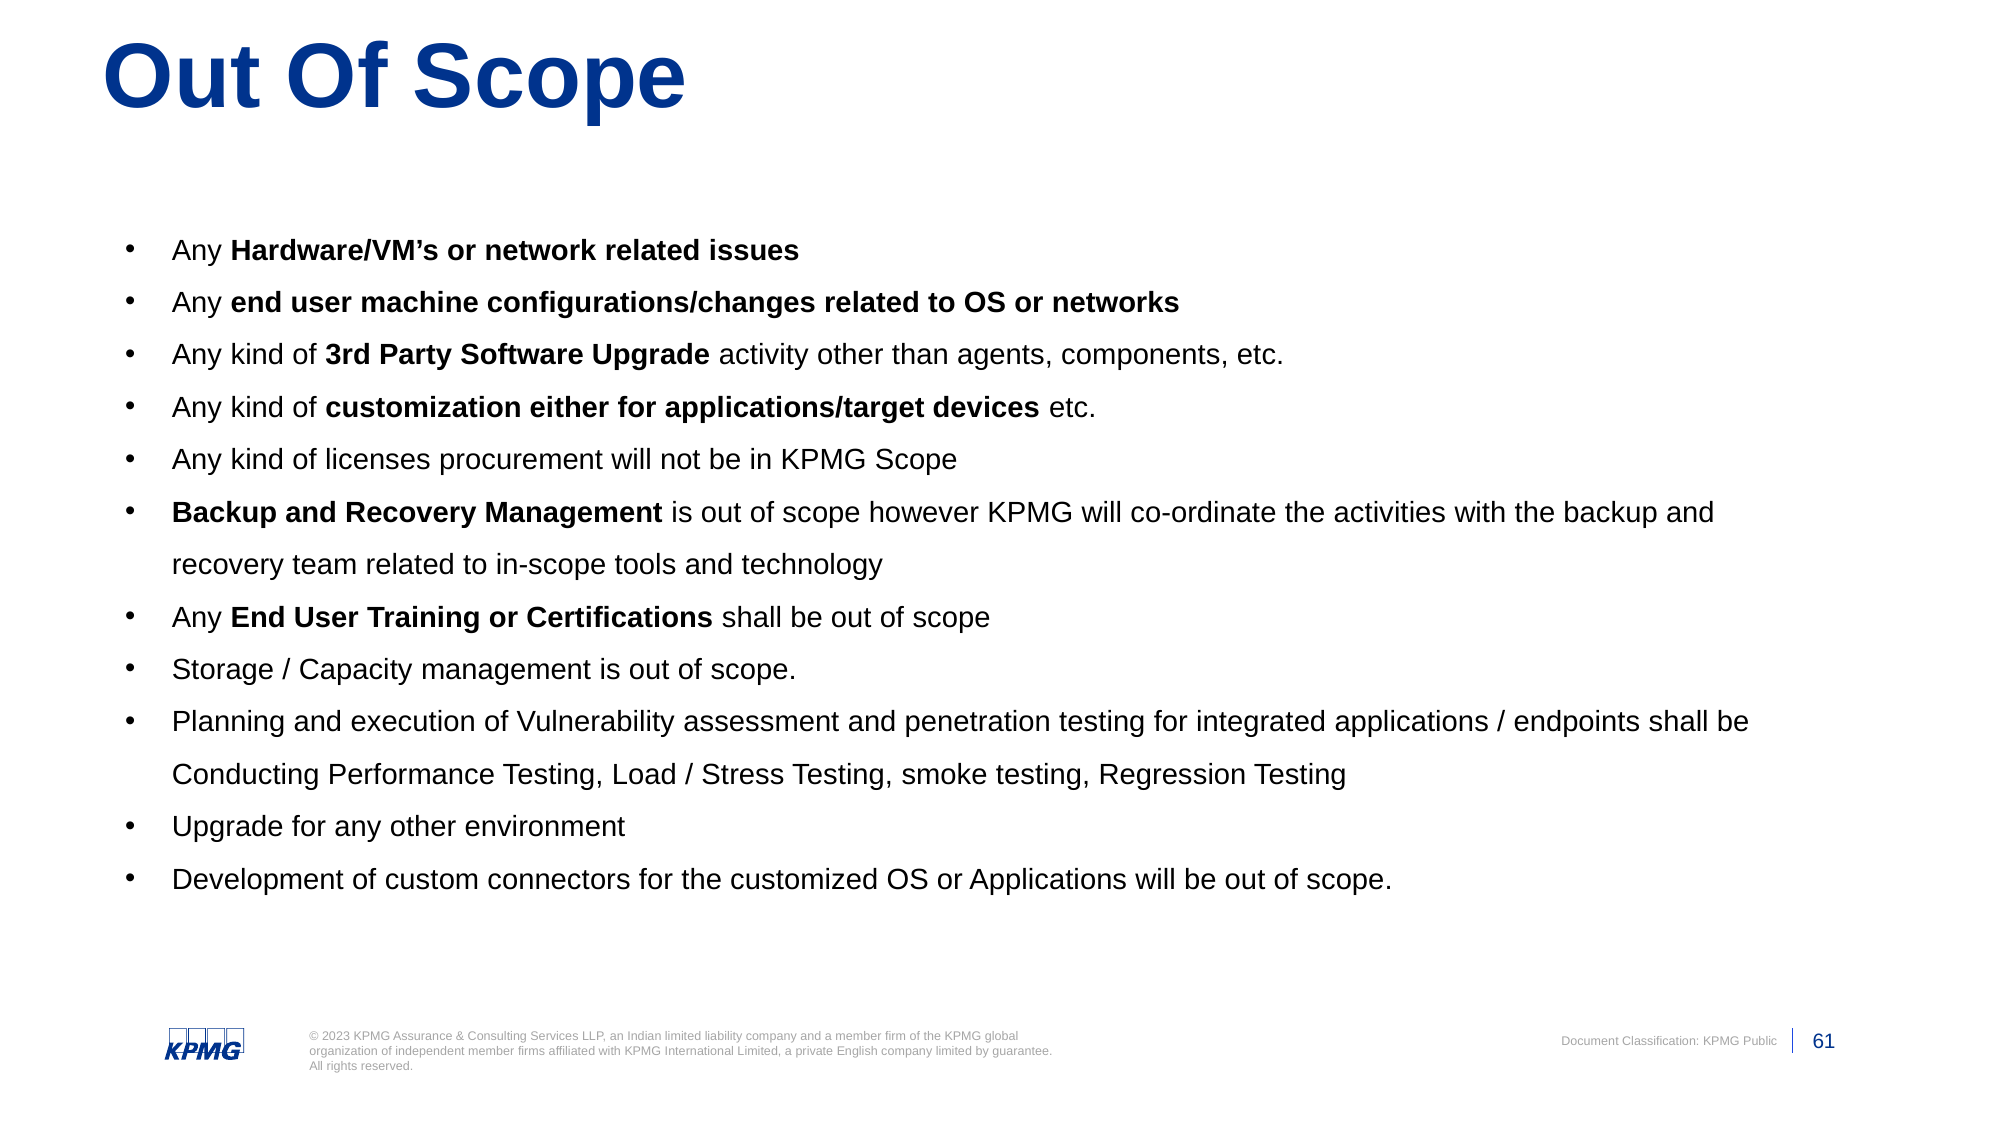

# Out Of Scope
Any Hardware/VM’s or network related issues ​
Any end user machine configurations/changes related to OS or networks​
Any kind of 3rd Party Software Upgrade activity other than agents, components, etc.​
Any kind of customization either for applications/target devices etc. ​
Any kind of licenses procurement will not be in KPMG Scope​
Backup and Recovery Management is out of scope however KPMG will co-ordinate the activities with the backup and recovery team related to in-scope tools and technology ​
Any End User Training or Certifications shall be out of scope​
Storage / Capacity management is out of scope.
Planning and execution of Vulnerability assessment and penetration testing for integrated applications / endpoints shall be Conducting Performance Testing, Load / Stress Testing, smoke testing, Regression Testing
Upgrade for any other environment
Development of custom connectors for the customized OS or Applications will be out of scope.